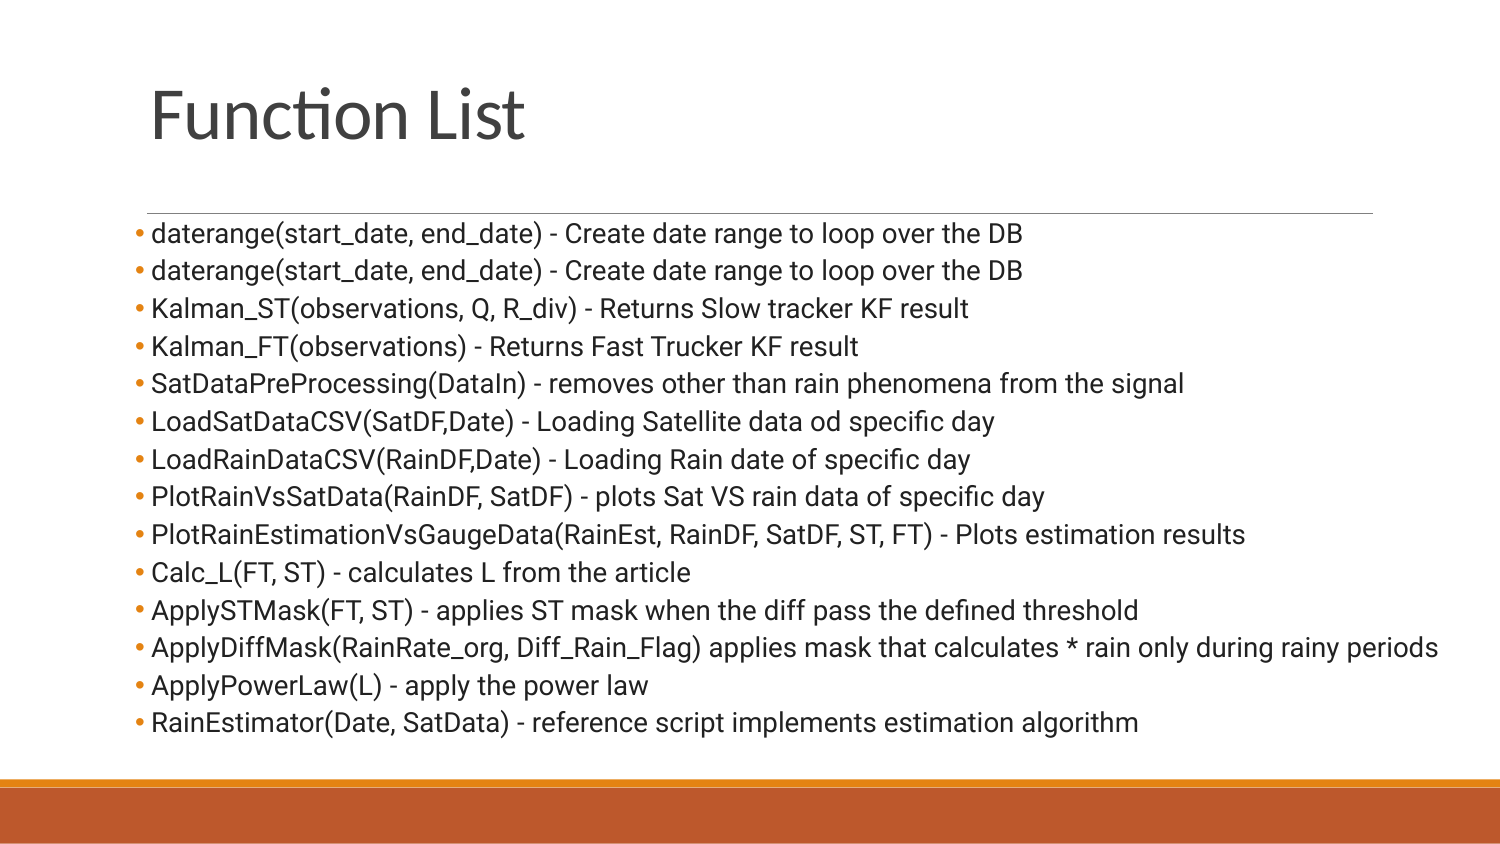

# Function List
daterange(start_date, end_date) - Create date range to loop over the DB
daterange(start_date, end_date) - Create date range to loop over the DB
Kalman_ST(observations, Q, R_div) - Returns Slow tracker KF result
Kalman_FT(observations) - Returns Fast Trucker KF result
SatDataPreProcessing(DataIn) - removes other than rain phenomena from the signal
LoadSatDataCSV(SatDF,Date) - Loading Satellite data od specific day
LoadRainDataCSV(RainDF,Date) - Loading Rain date of specific day
PlotRainVsSatData(RainDF, SatDF) - plots Sat VS rain data of specific day
PlotRainEstimationVsGaugeData(RainEst, RainDF, SatDF, ST, FT) - Plots estimation results
Calc_L(FT, ST) - calculates L from the article
ApplySTMask(FT, ST) - applies ST mask when the diff pass the defined threshold
ApplyDiffMask(RainRate_org, Diff_Rain_Flag) applies mask that calculates * rain only during rainy periods
ApplyPowerLaw(L) - apply the power law
RainEstimator(Date, SatData) - reference script implements estimation algorithm